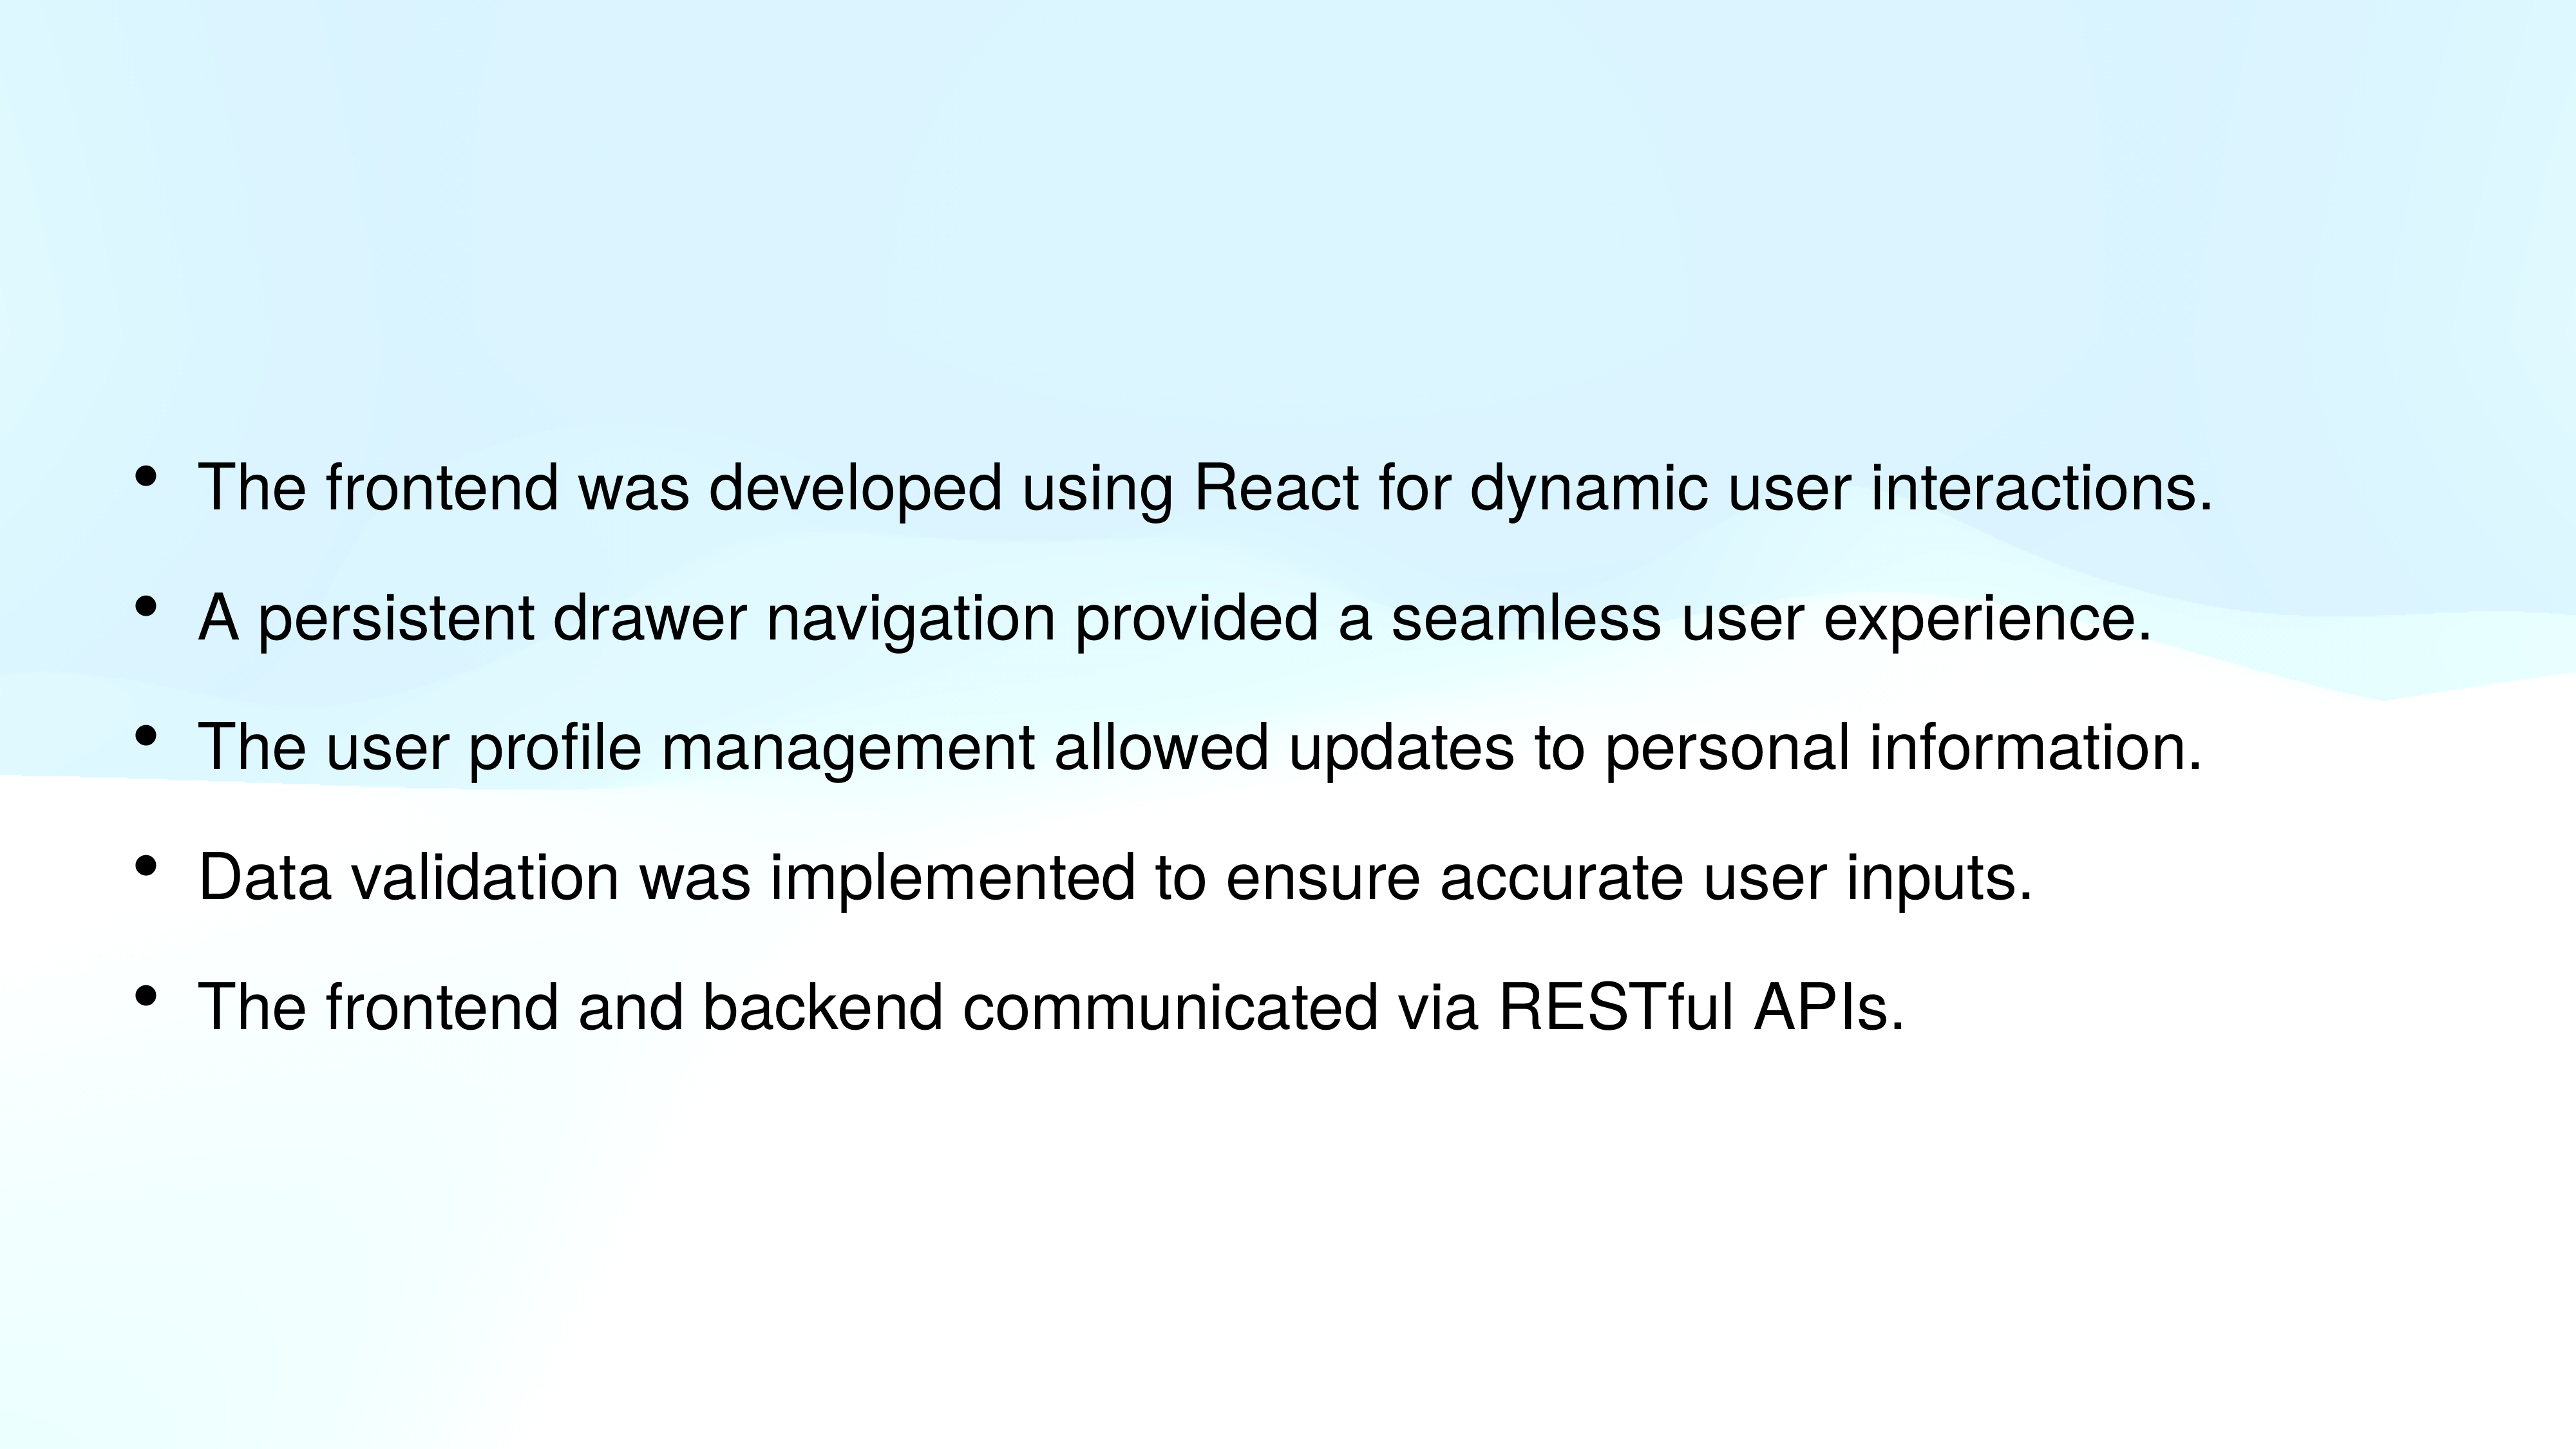

The frontend was developed using React for dynamic user interactions.
A persistent drawer navigation provided a seamless user experience.
The user profile management allowed updates to personal information.
Data validation was implemented to ensure accurate user inputs.
The frontend and backend communicated via RESTful APIs.